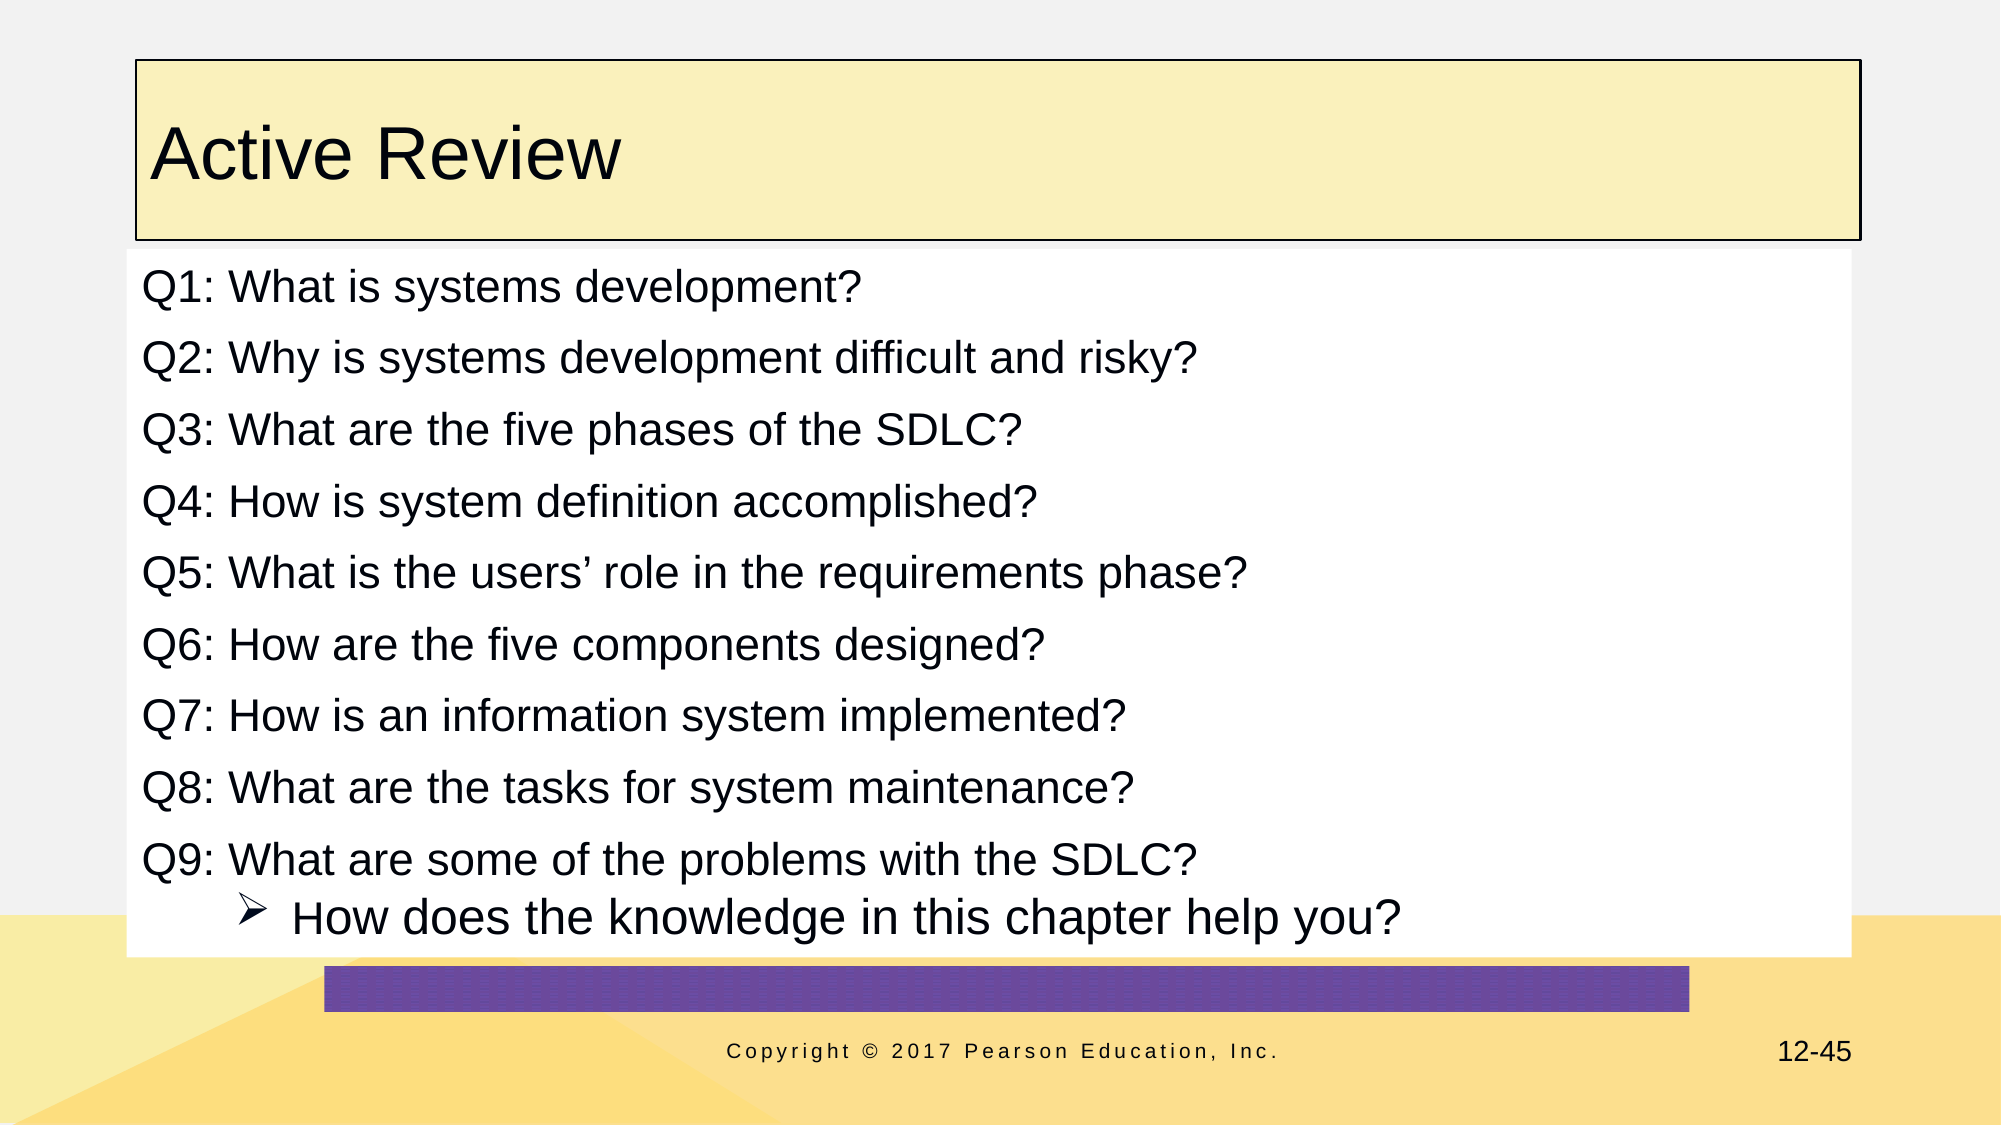

# Active Review
Q1: What is systems development?
Q2: Why is systems development difficult and risky?
Q3: What are the five phases of the SDLC?
Q4: How is system definition accomplished?
Q5: What is the users’ role in the requirements phase?
Q6: How are the five components designed?
Q7: How is an information system implemented?
Q8: What are the tasks for system maintenance?
Q9: What are some of the problems with the SDLC?
How does the knowledge in this chapter help you?
Copyright © 2017 Pearson Education, Inc.